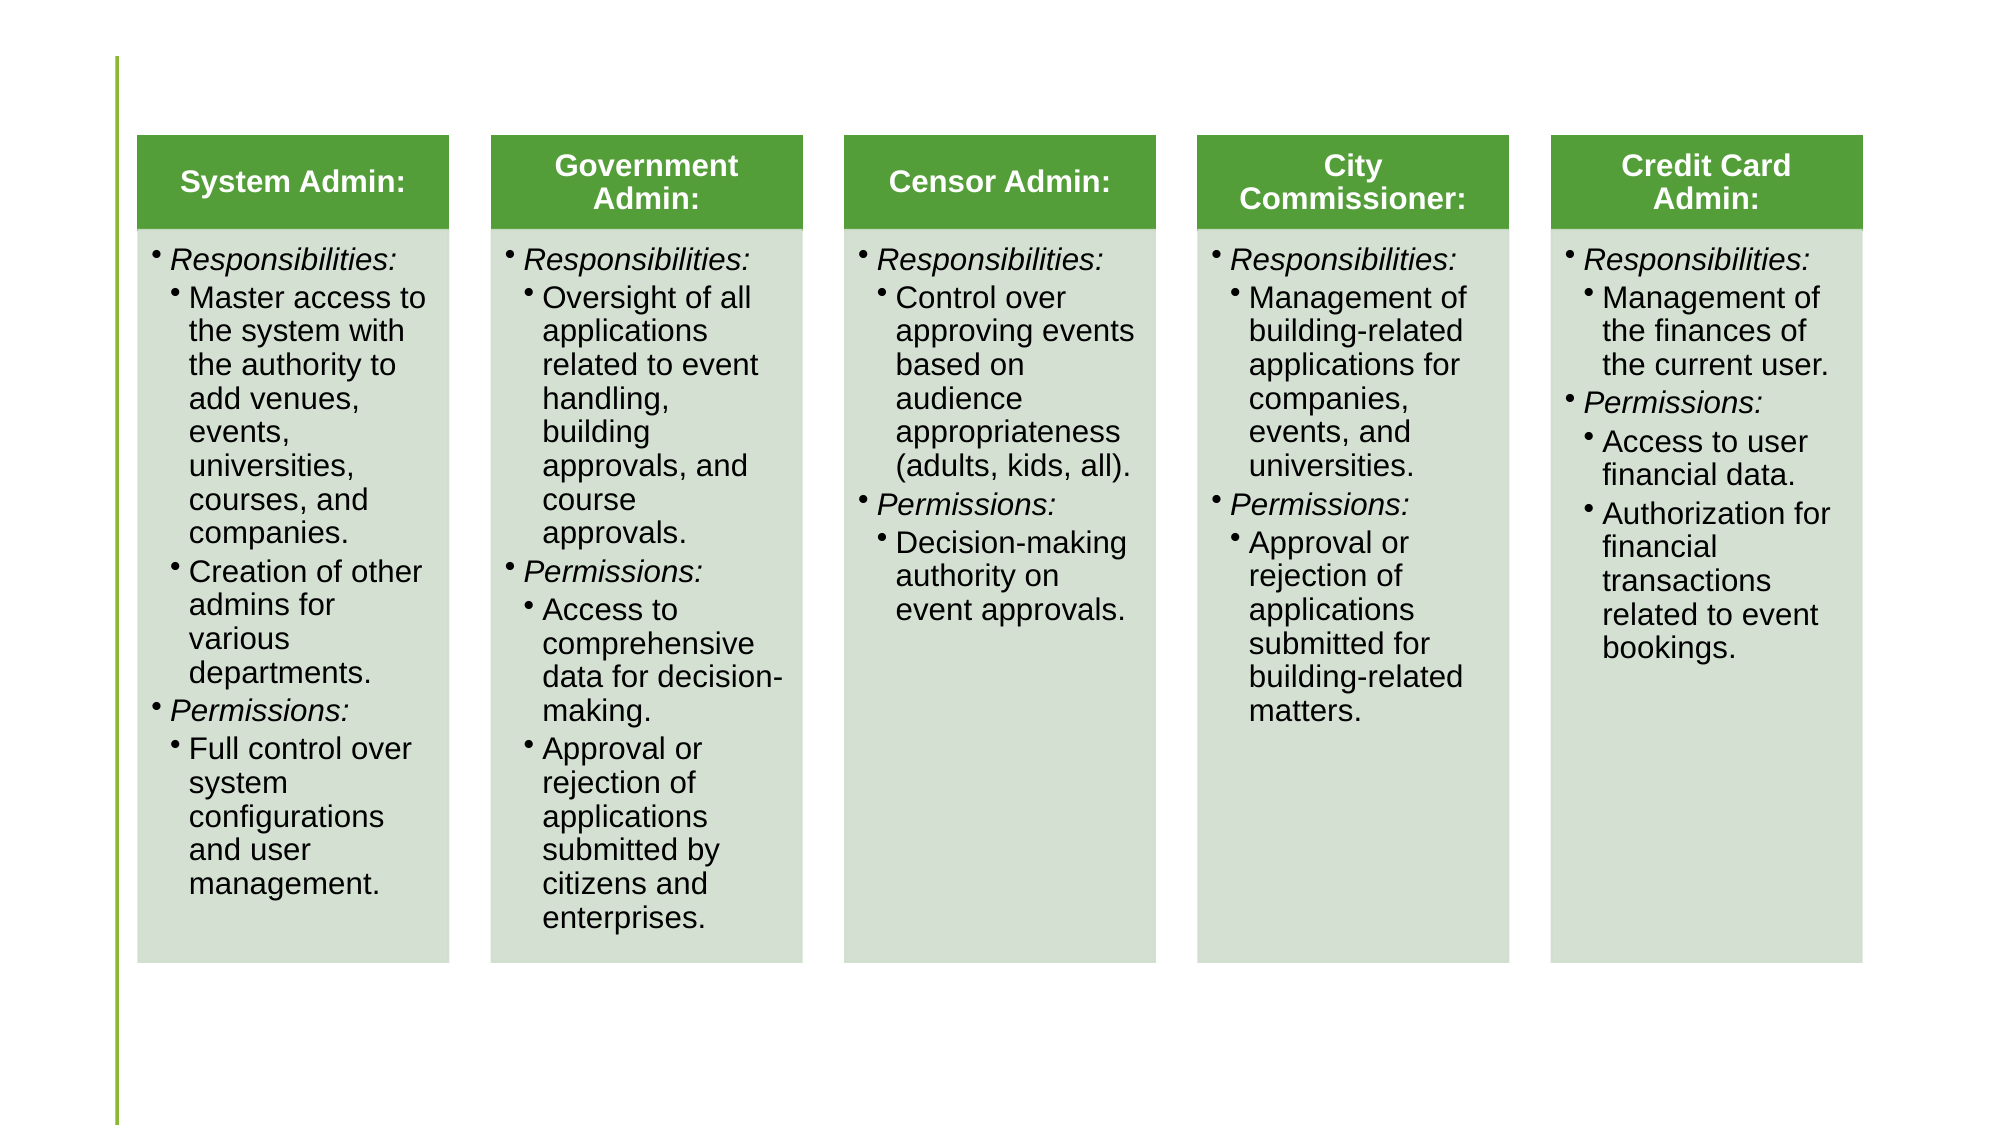

System Admin:
Responsibilities:
Master access to the system with the authority to add venues, events, universities, courses, and companies.
Creation of other admins for various departments.
Permissions:
Full control over system configurations and user management.
Government Admin:
Responsibilities:
Oversight of all applications related to event handling, building approvals, and course approvals.
Permissions:
Access to comprehensive data for decision-making.
Approval or rejection of applications submitted by citizens and enterprises.
Censor Admin:
Responsibilities:
Control over approving events based on audience appropriateness (adults, kids, all).
Permissions:
Decision-making authority on event approvals.
City Commissioner:
Responsibilities:
Management of building-related applications for companies, events, and universities.
Permissions:
Approval or rejection of applications submitted for building-related matters.
Credit Card Admin:
Responsibilities:
Management of the finances of the current user.
Permissions:
Access to user financial data.
Authorization for financial transactions related to event bookings.